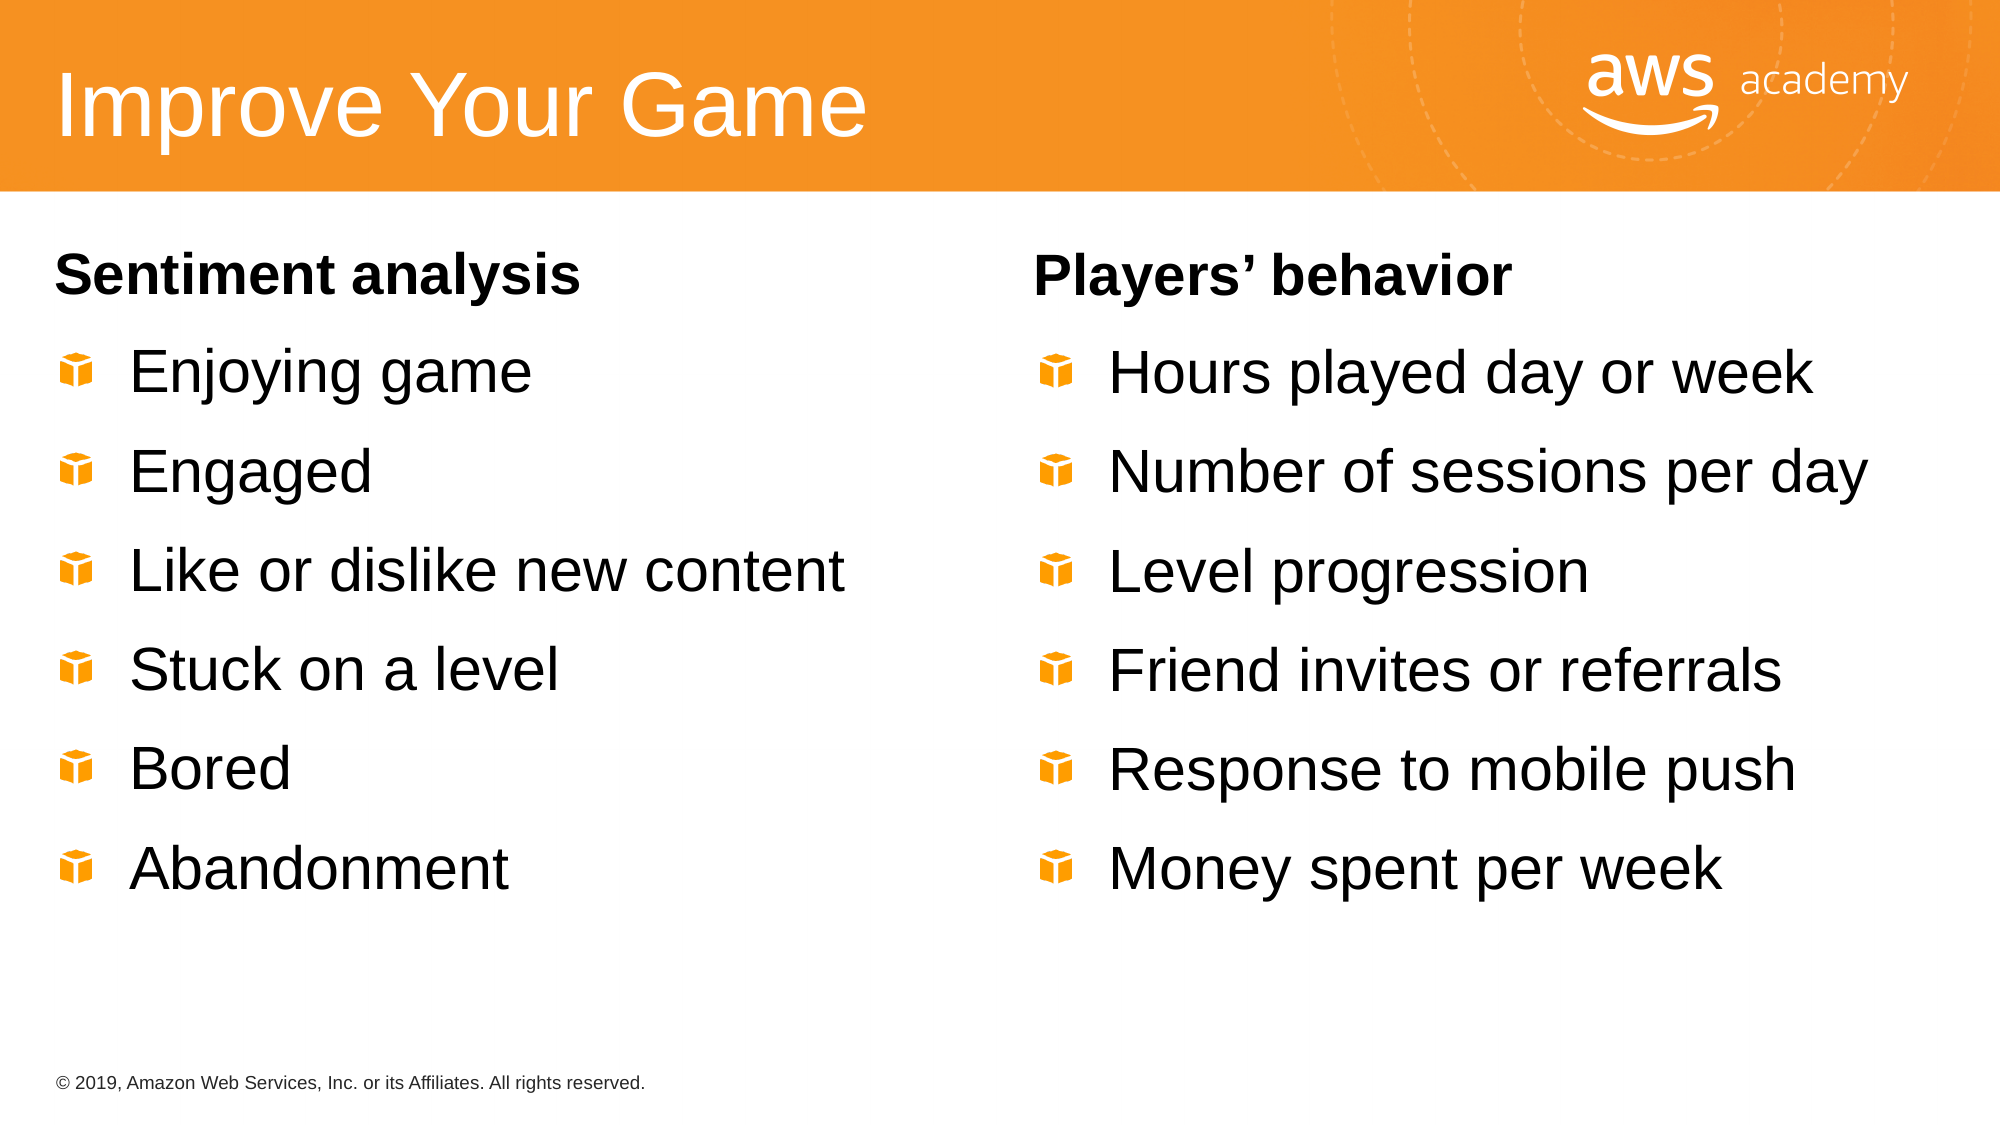

# Improve Your Game
Players’ behavior
Hours played day or week
Number of sessions per day
Level progression
Friend invites or referrals
Response to mobile push
Money spent per week

Sentiment analysis
Enjoying game
Engaged
Like or dislike new content
Stuck on a level
Bored
Abandonment